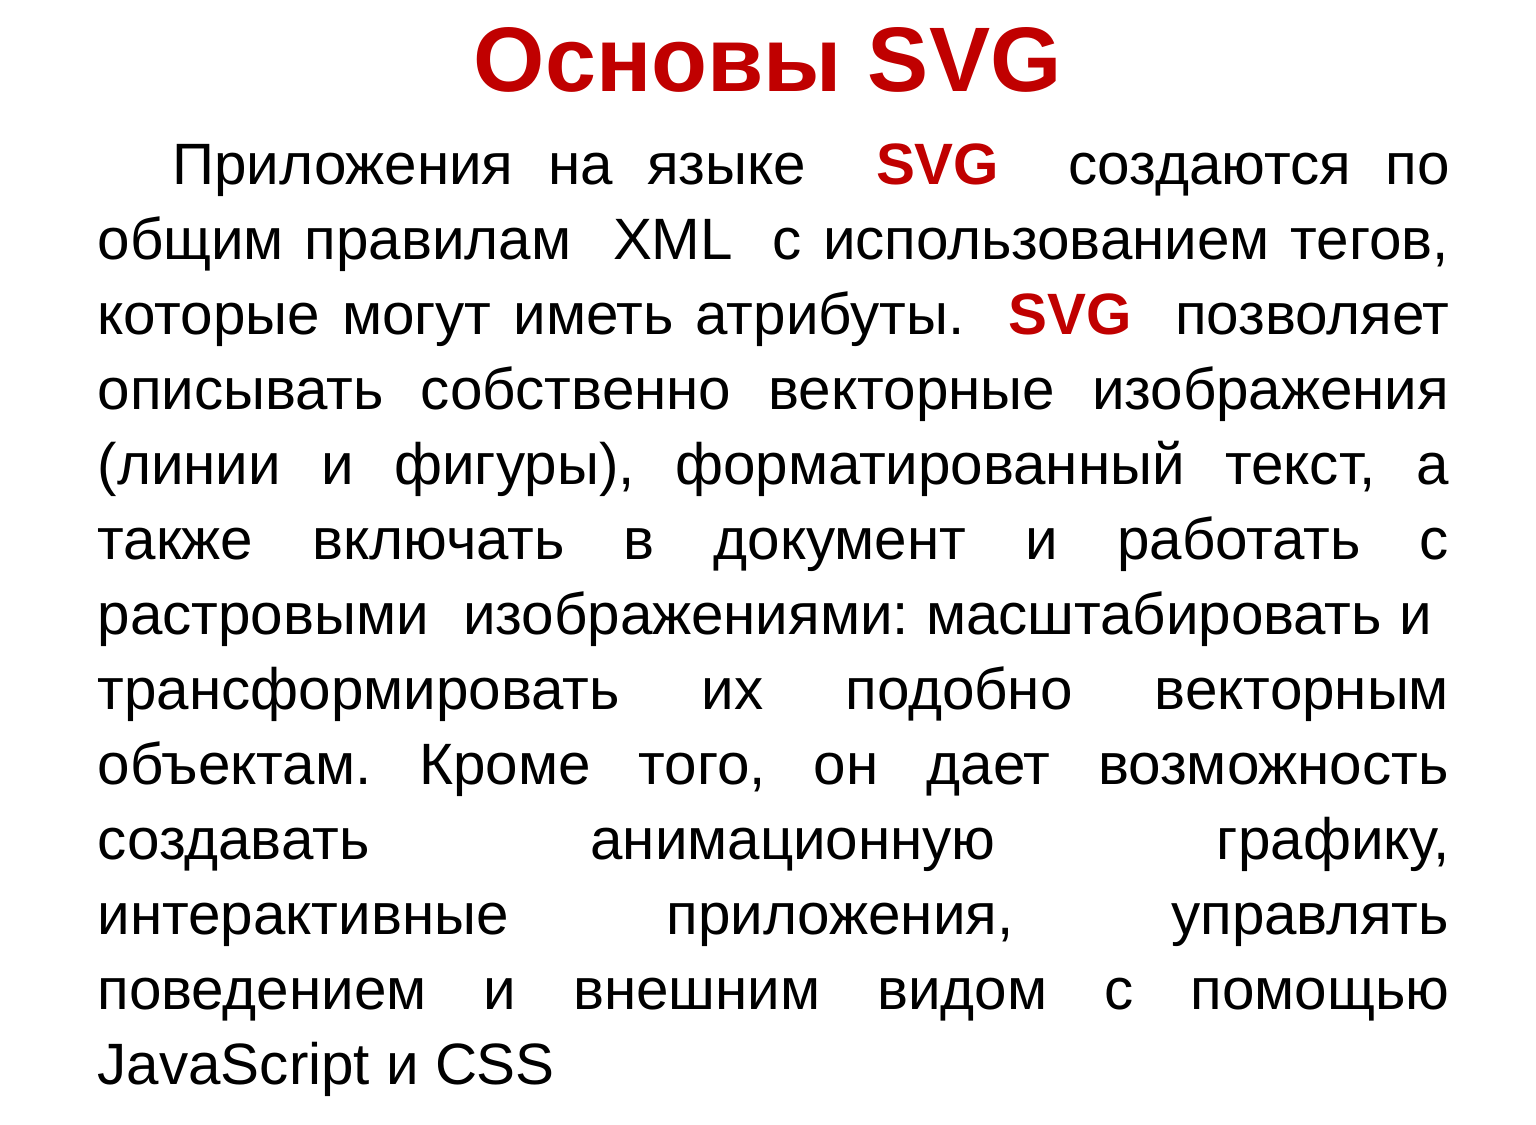

# Основы SVG
Приложения на языке  SVG  создаются по общим правилам  XML  с использованием тегов, которые могут иметь атрибуты.  SVG  позволяет описывать собственно векторные изображения (линии и фигуры), форматированный текст, а также включать в документ и работать с растровыми  изображениями: масштабировать и  трансформировать их подобно векторным объектам. Кроме того, он дает возможность создавать анимационную графику, интерактивные приложения, управлять поведением и внешним видом с помощью JavaScript и CSS